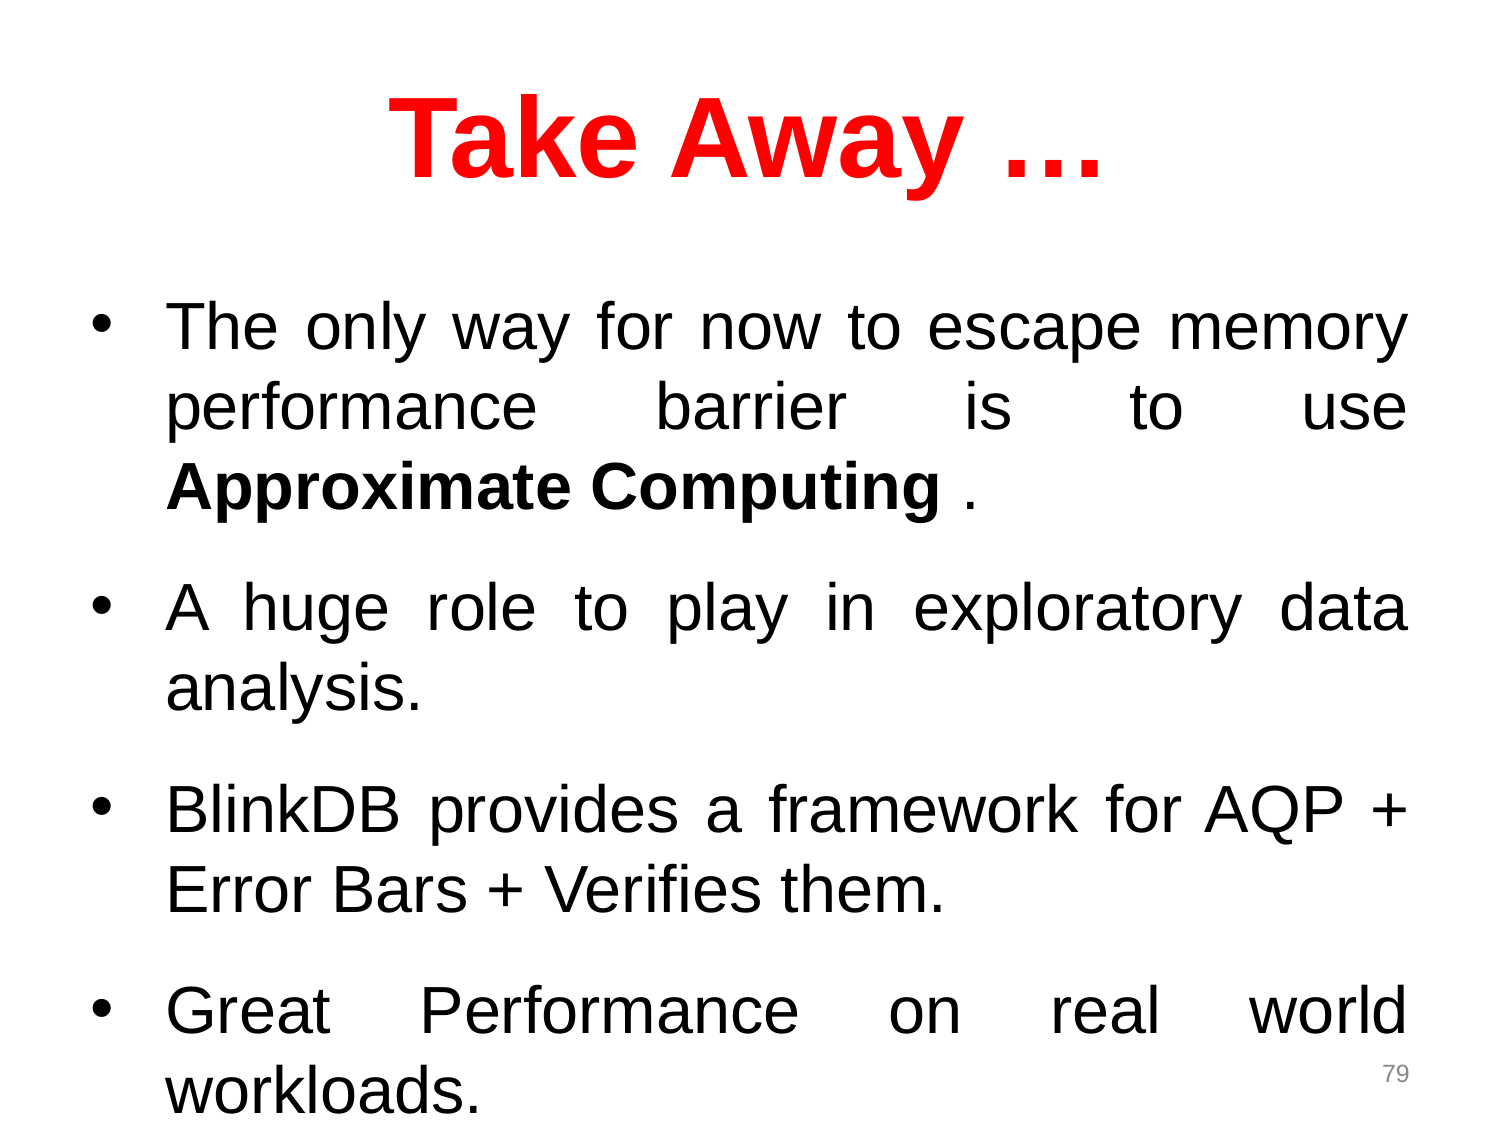

# Take Away …
The only way for now to escape memory performance barrier is to use Approximate Computing .
A huge role to play in exploratory data analysis.
BlinkDB provides a framework for AQP + Error Bars + Verifies them.
Great Performance on real world workloads.

79